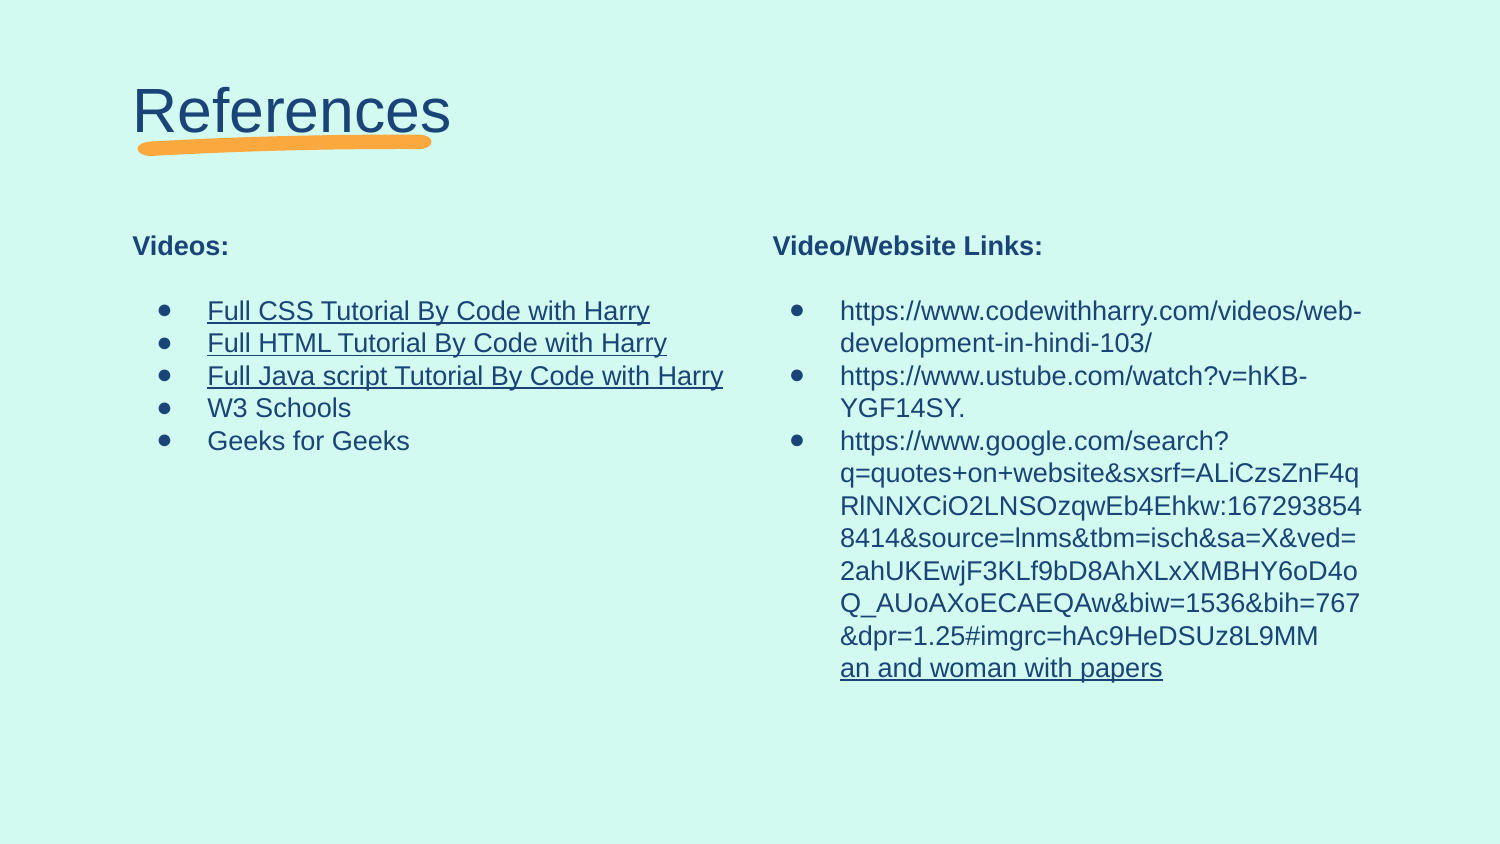

# References

Videos:

Full CSS Tutorial By Code with Harry
Full HTML Tutorial By Code with Harry
Full Java script Tutorial By Code with Harry
W3 Schools
Geeks for Geeks
 Video/Website Links:

https://www.codewithharry.com/videos/web-development-in-hindi-103/
https://www.ustube.com/watch?v=hKB-YGF14SY.
https://www.google.com/search?q=quotes+on+website&sxsrf=ALiCzsZnF4qRlNNXCiO2LNSOzqwEb4Ehkw:1672938548414&source=lnms&tbm=isch&sa=X&ved=2ahUKEwjF3KLf9bD8AhXLxXMBHY6oD4oQ_AUoAXoECAEQAw&biw=1536&bih=767&dpr=1.25#imgrc=hAc9HeDSUz8L9MMan and woman with papers